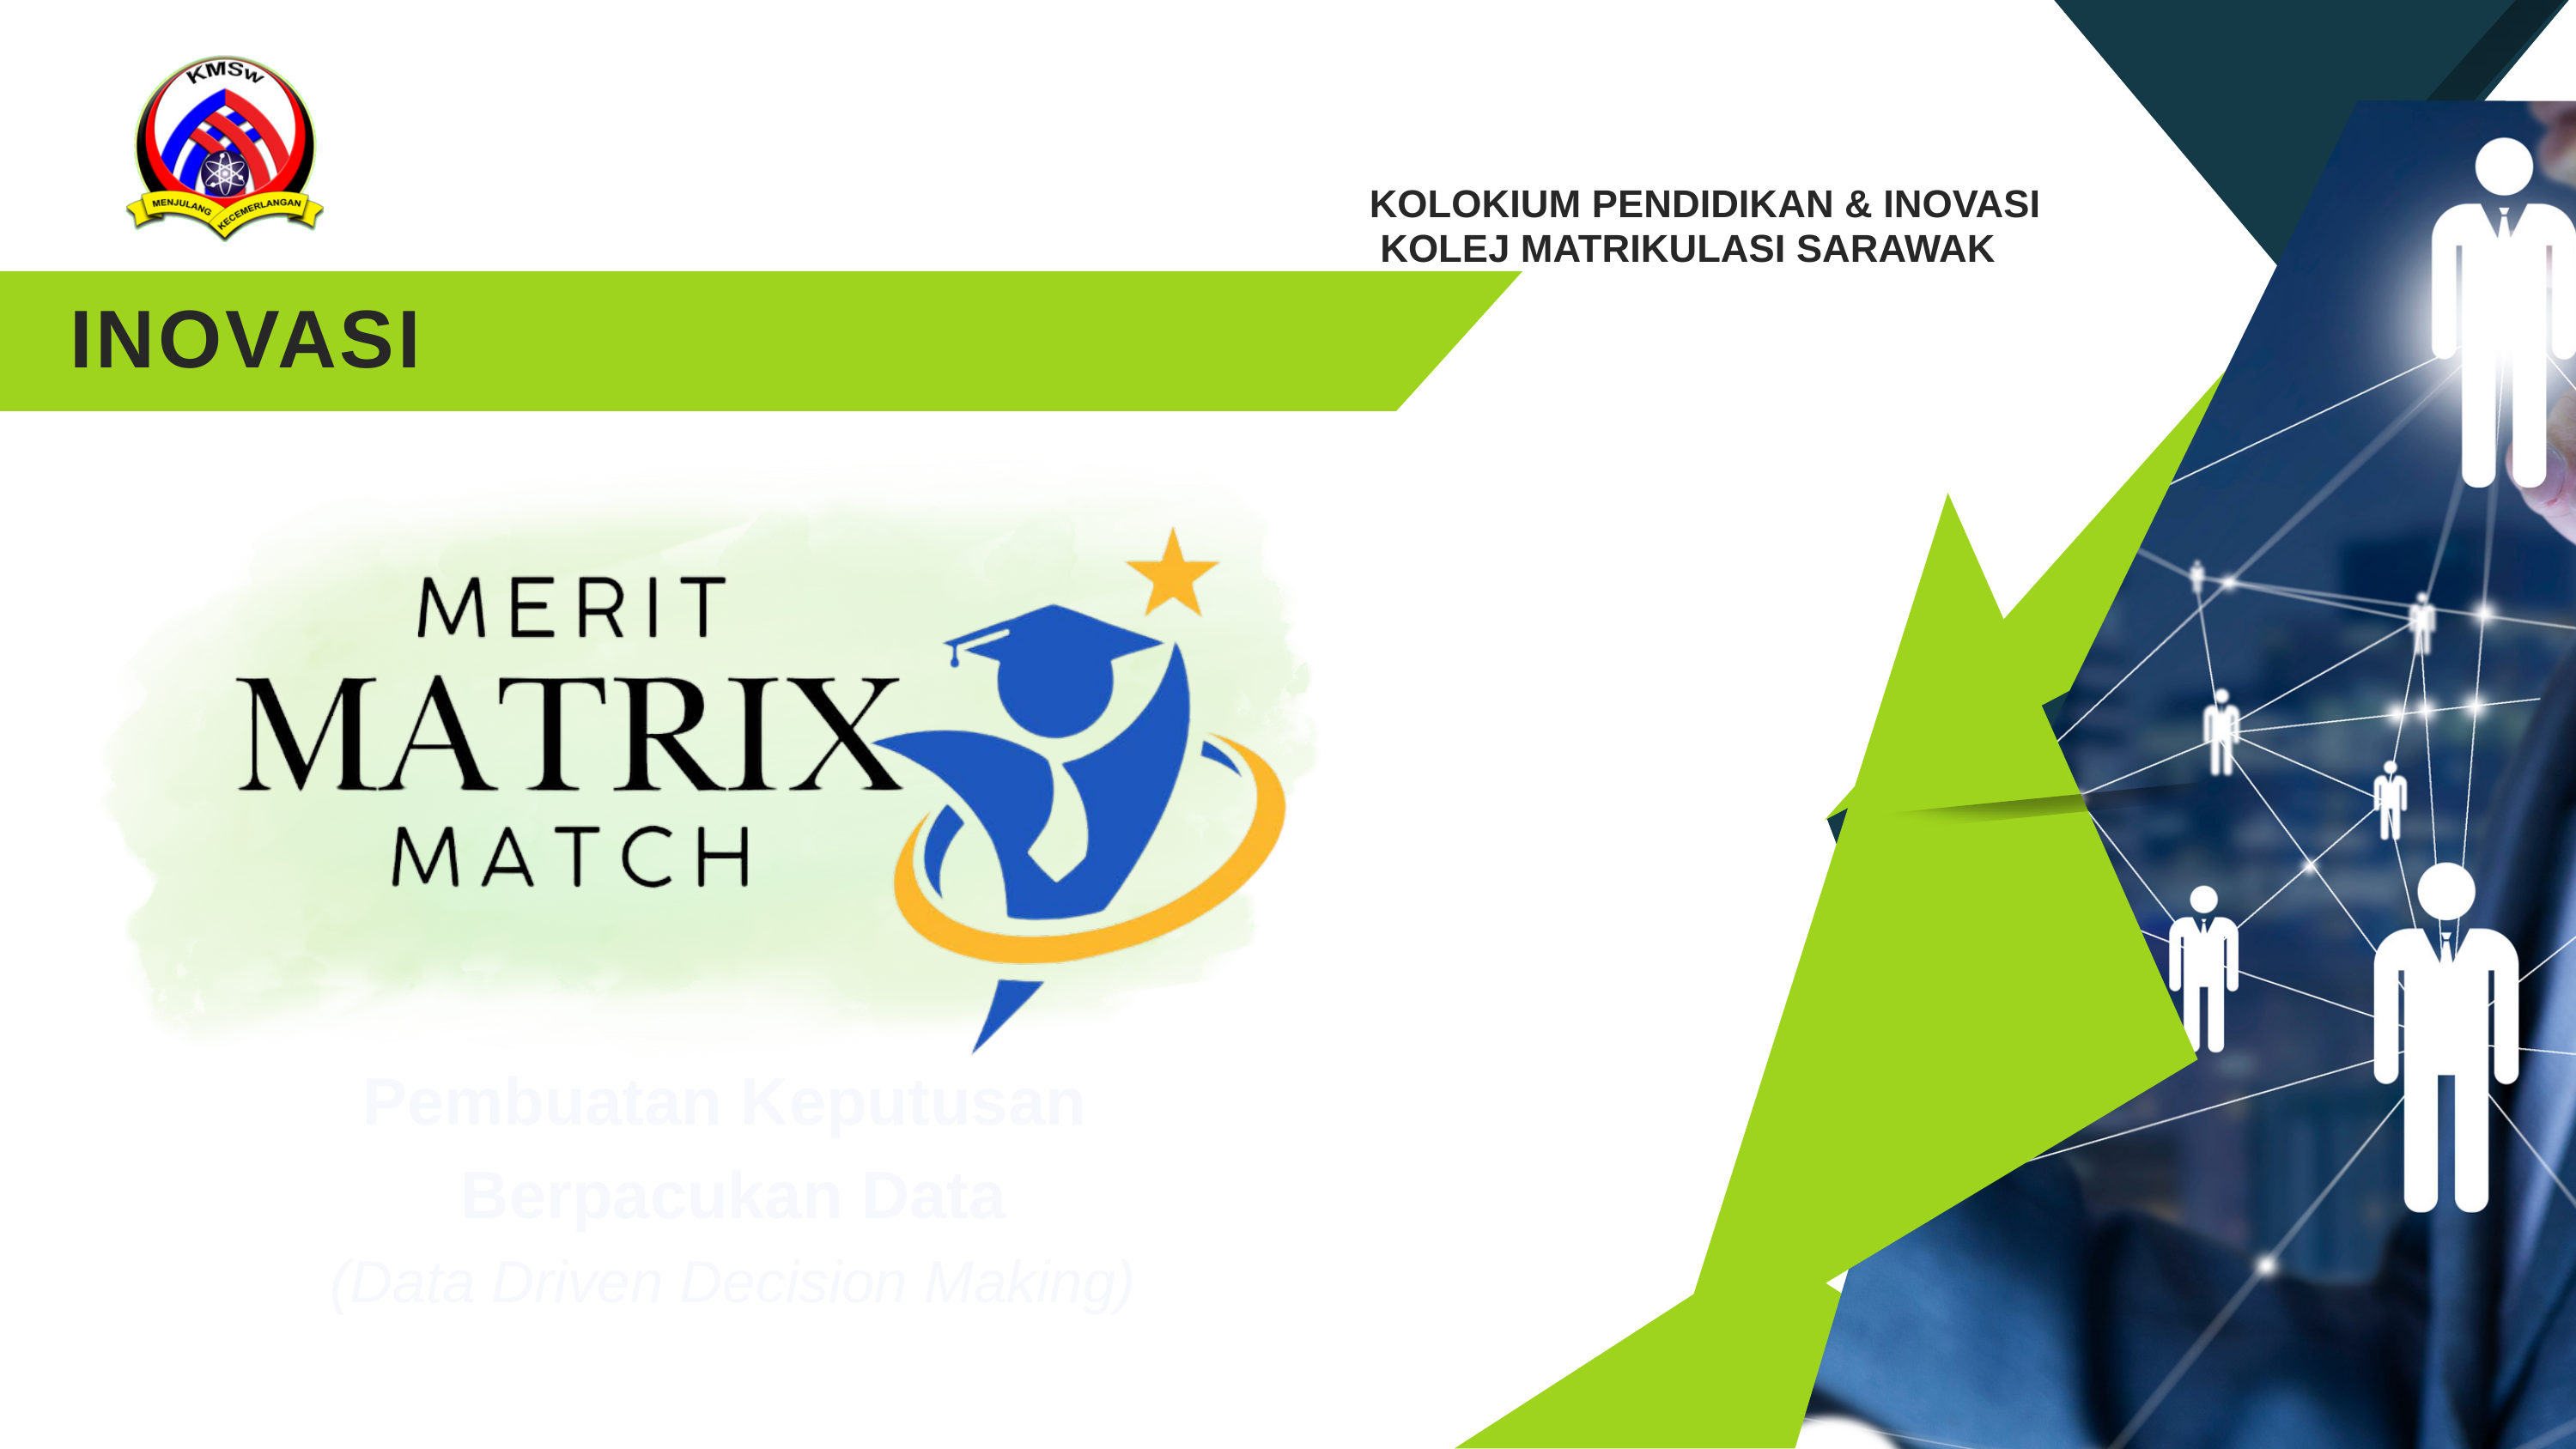

KOLOKIUM PENDIDIKAN & INOVASI
 KOLEJ MATRIKULASI SARAWAK

INOVASI

Pembuatan Keputusan
Berpacukan Data
(Data Driven Decision Making)